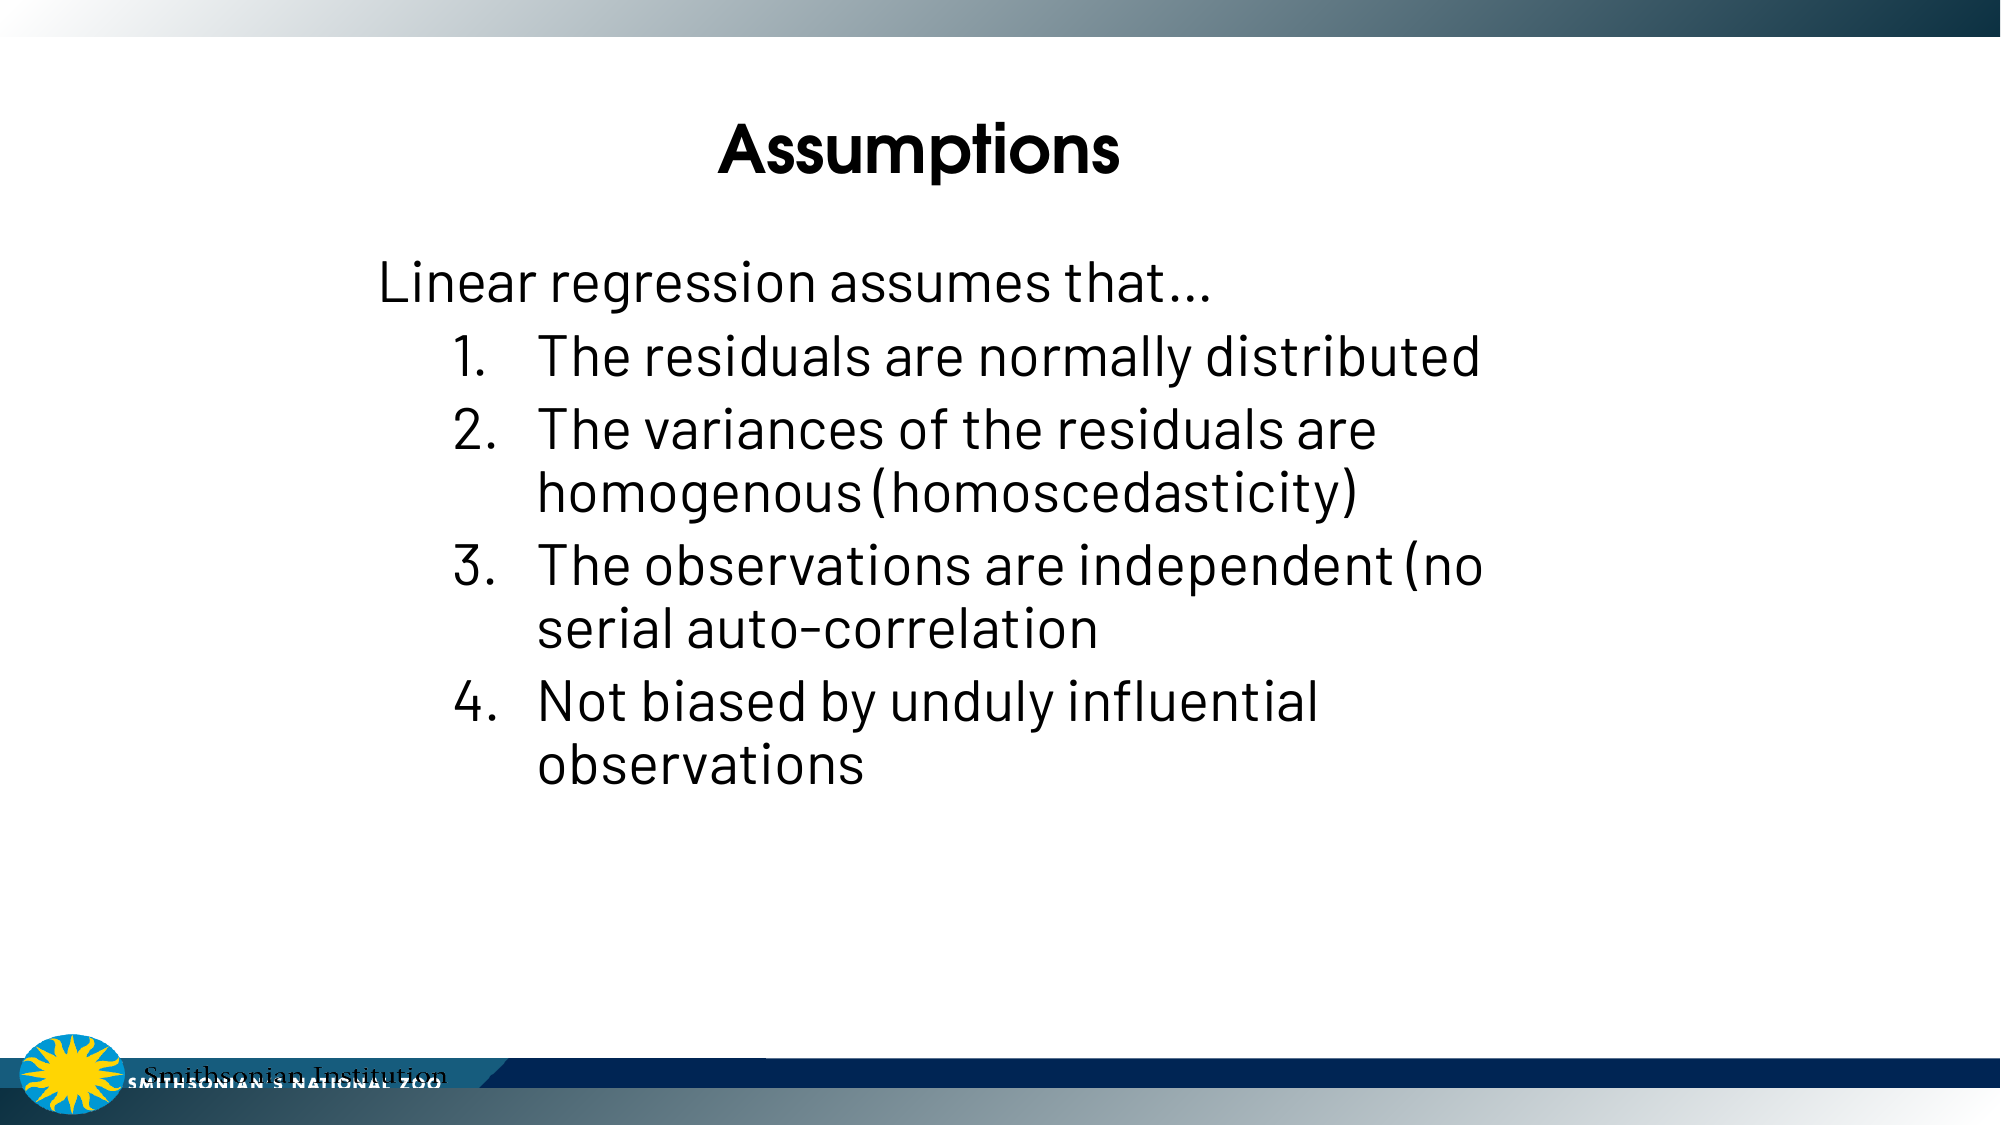

Assumptions
Linear regression assumes that…
The residuals are normally distributed
The variances of the residuals are homogenous (homoscedasticity)
The observations are independent (no serial auto-correlation
Not biased by unduly influential observations